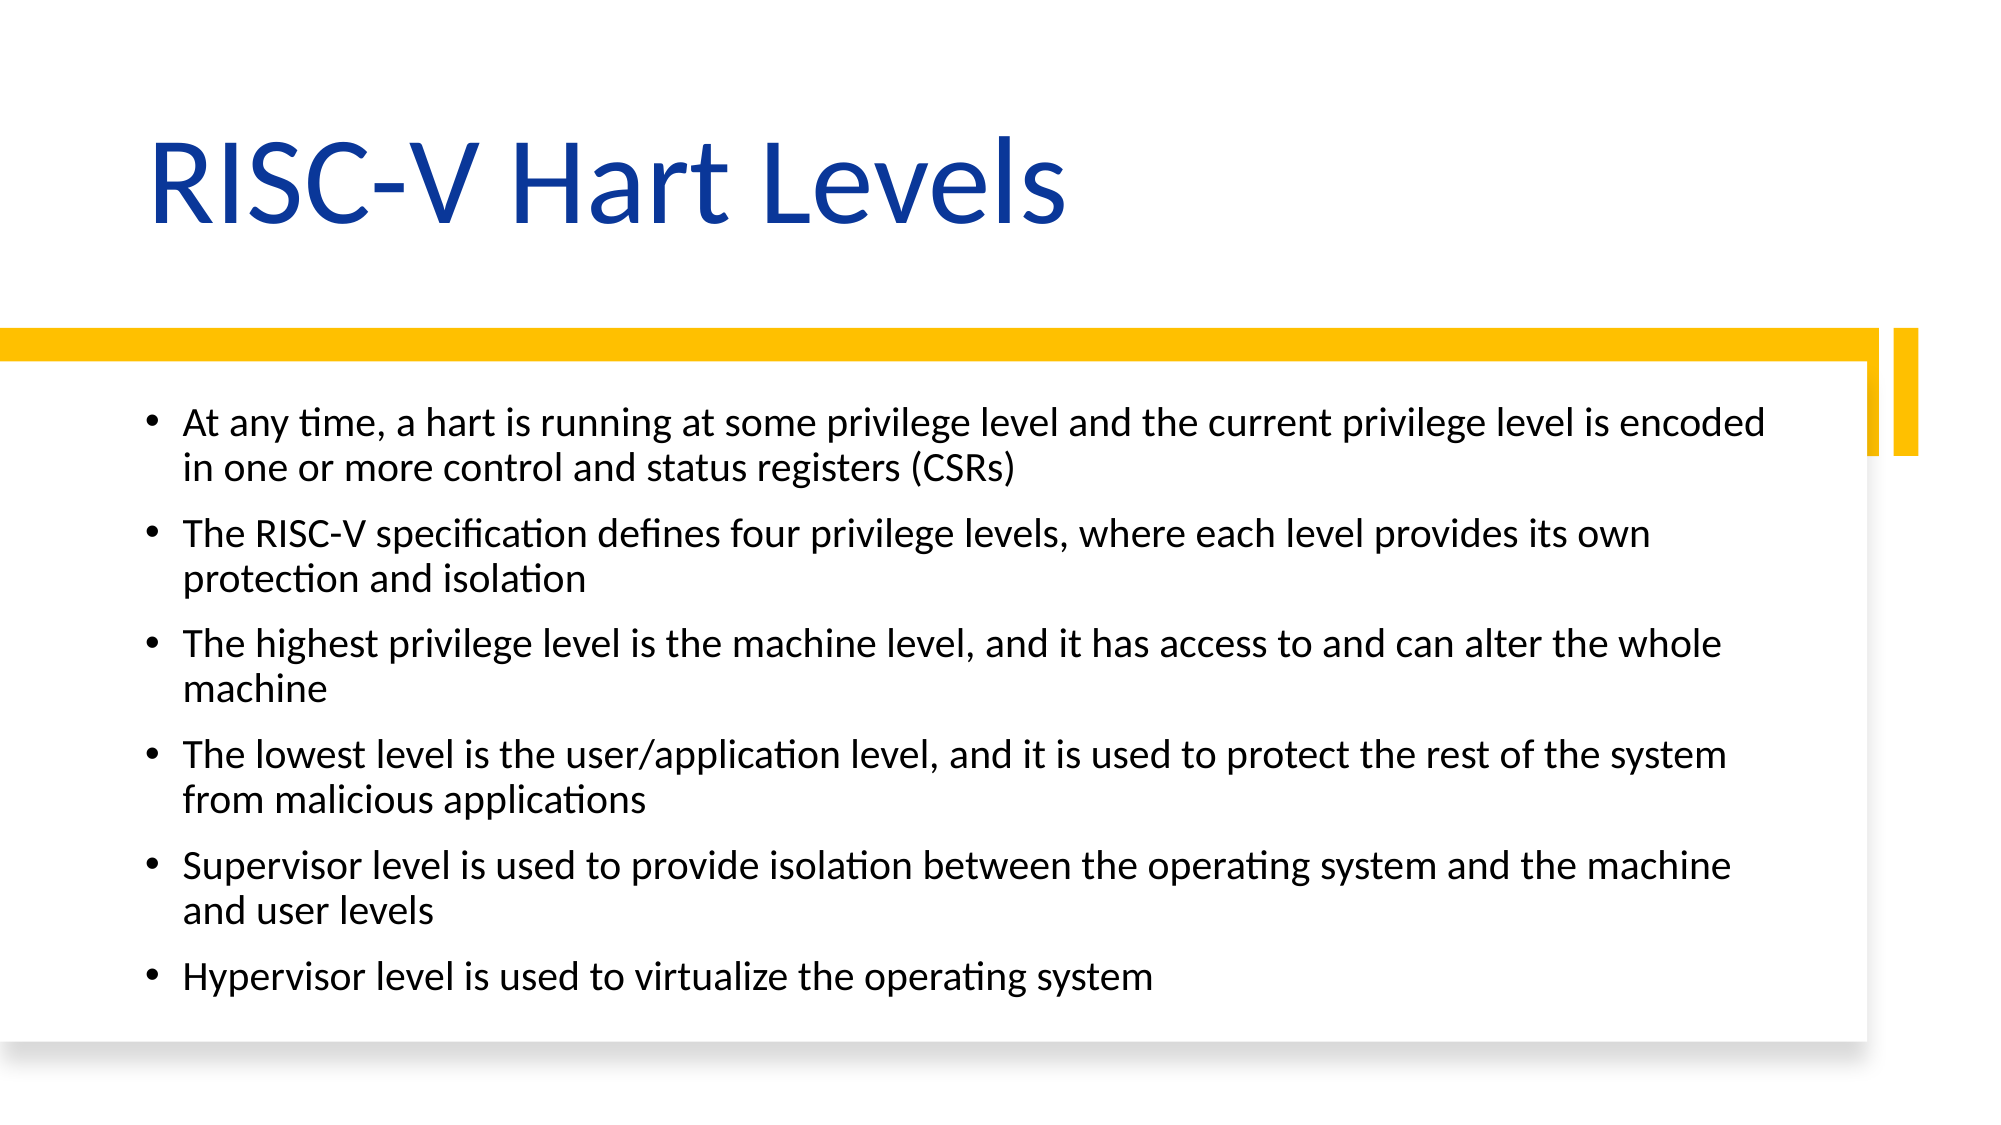

# RISC-V Hart Levels

At any time, a hart is running at some privilege level and the current privilege level is encoded in one or more control and status registers (CSRs)
The RISC-V specification defines four privilege levels, where each level provides its own protection and isolation
The highest privilege level is the machine level, and it has access to and can alter the whole machine
The lowest level is the user/application level, and it is used to protect the rest of the system from malicious applications
Supervisor level is used to provide isolation between the operating system and the machine and user levels
Hypervisor level is used to virtualize the operating system